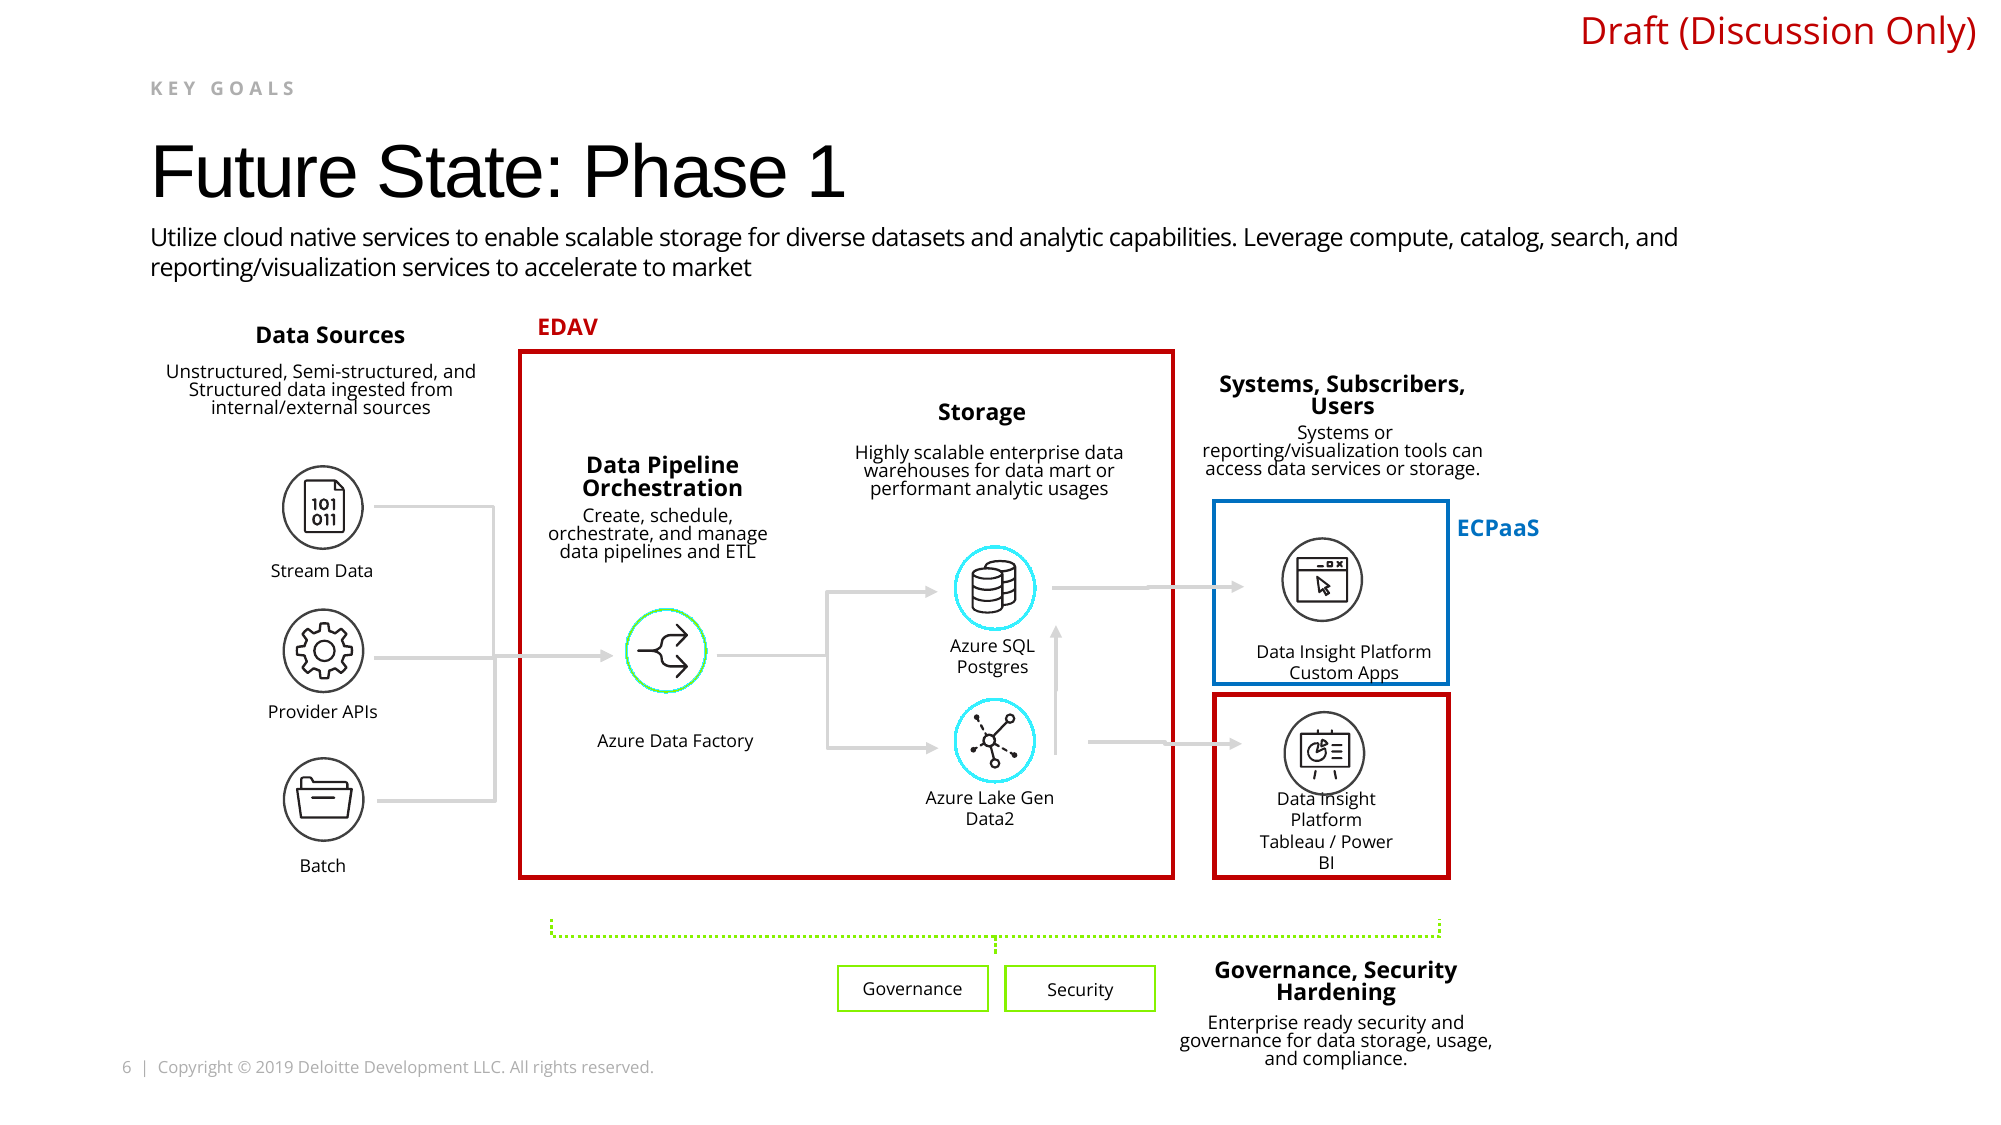

Key Goals
# Future State: Phase 1
Utilize cloud native services to enable scalable storage for diverse datasets and analytic capabilities. Leverage compute, catalog, search, and reporting/visualization services to accelerate to market
EDAV
Data Sources
Unstructured, Semi-structured, and Structured data ingested from internal/external sources

Systems, Subscribers, Users
Systems or reporting/visualization tools can  access data services or storage.
Storage
Highly scalable enterprise data warehouses for data mart or performant analytic usages
Data Pipeline Orchestration
Create, schedule, orchestrate, and manage data pipelines and ETL

﻿﻿

ECPaaS

Stream Data

Data Insight Platform Custom Apps
Azure SQL Postgres

Provider APIs

Azure Data Factory

Azure Lake Gen Data2
Data Insight Platform Tableau / Power BI
Batch
Governance, Security Hardening
Enterprise ready security and governance for data storage, usage, and compliance.
Security
Governance